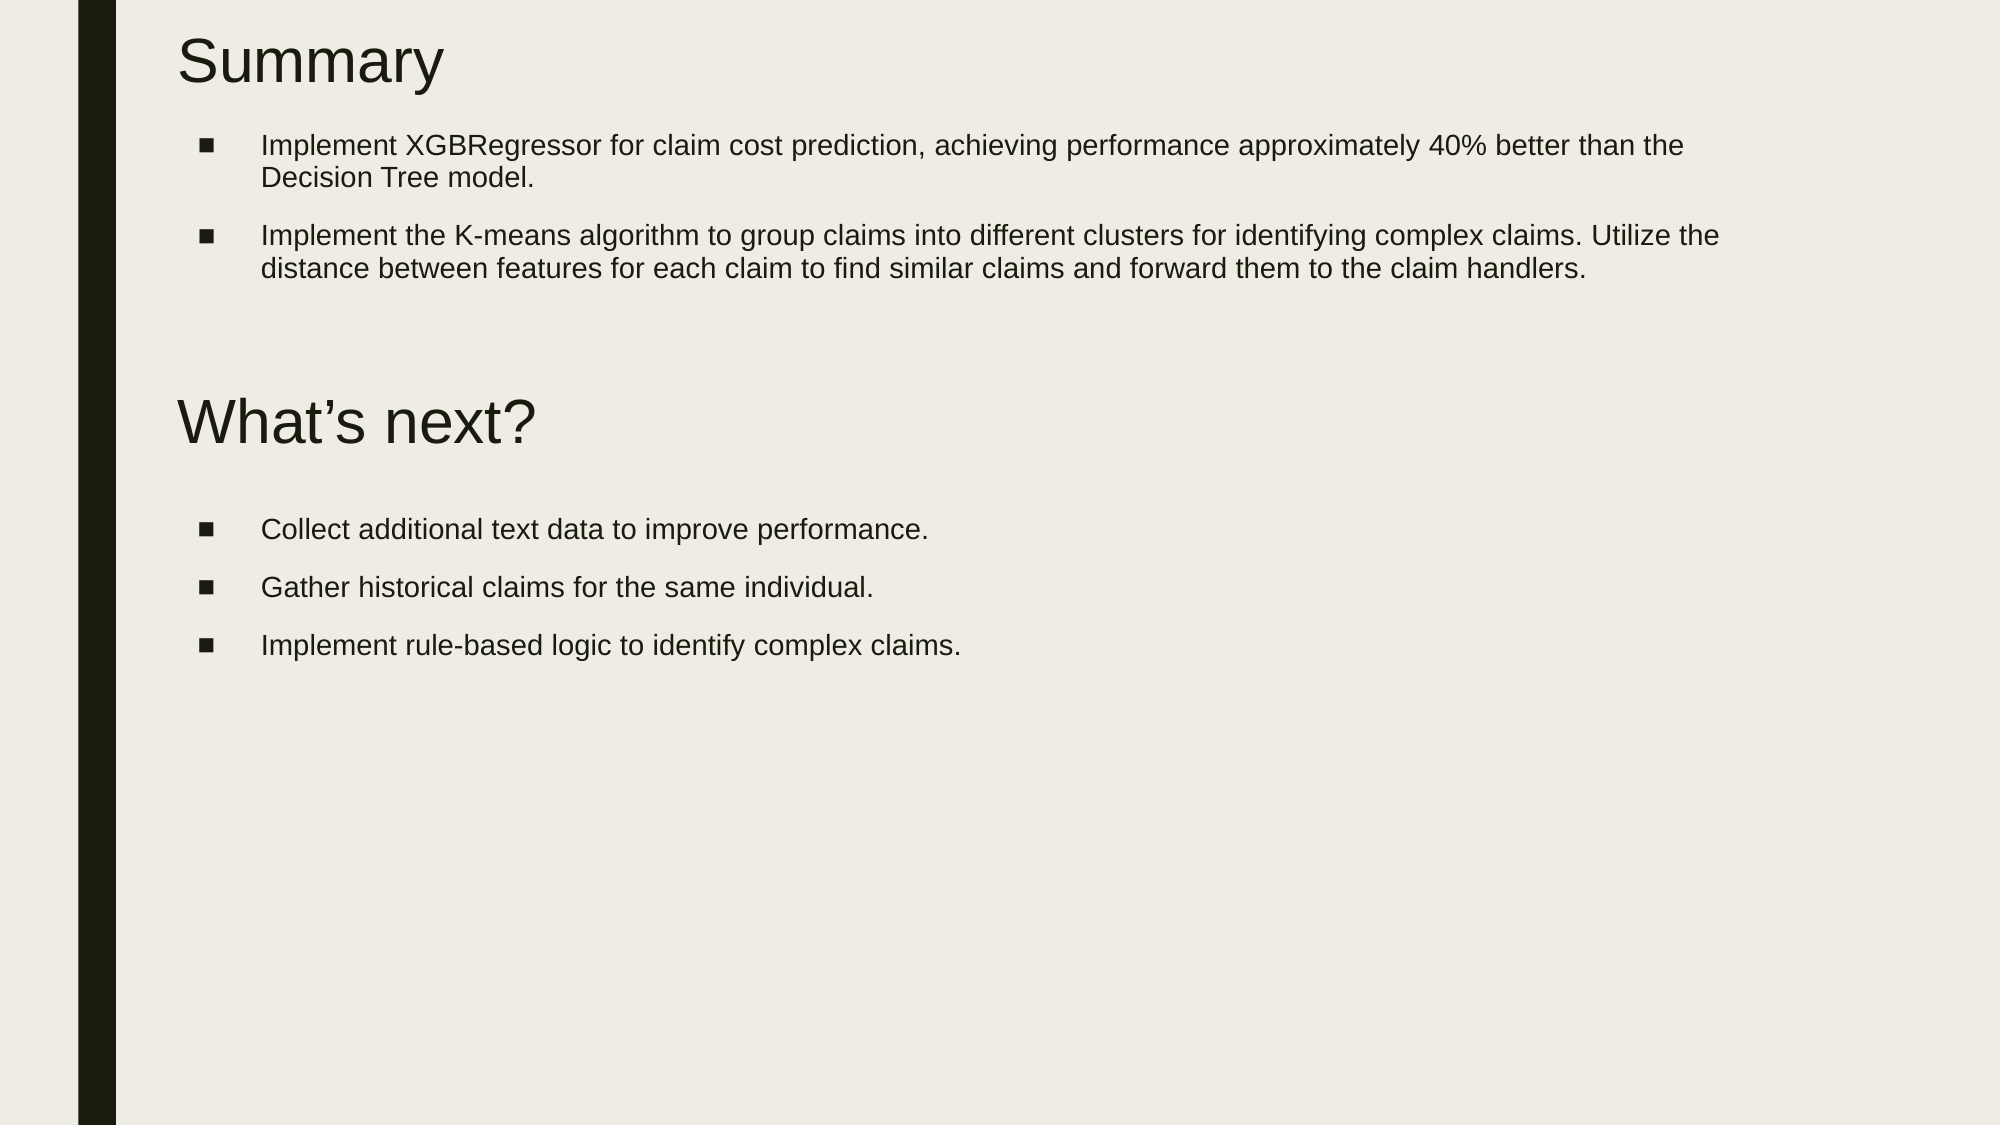

# Summary
Implement XGBRegressor for claim cost prediction, achieving performance approximately 40% better than the Decision Tree model.
Implement the K-means algorithm to group claims into different clusters for identifying complex claims. Utilize the distance between features for each claim to find similar claims and forward them to the claim handlers.
What’s next?
Collect additional text data to improve performance.
Gather historical claims for the same individual.
Implement rule-based logic to identify complex claims.